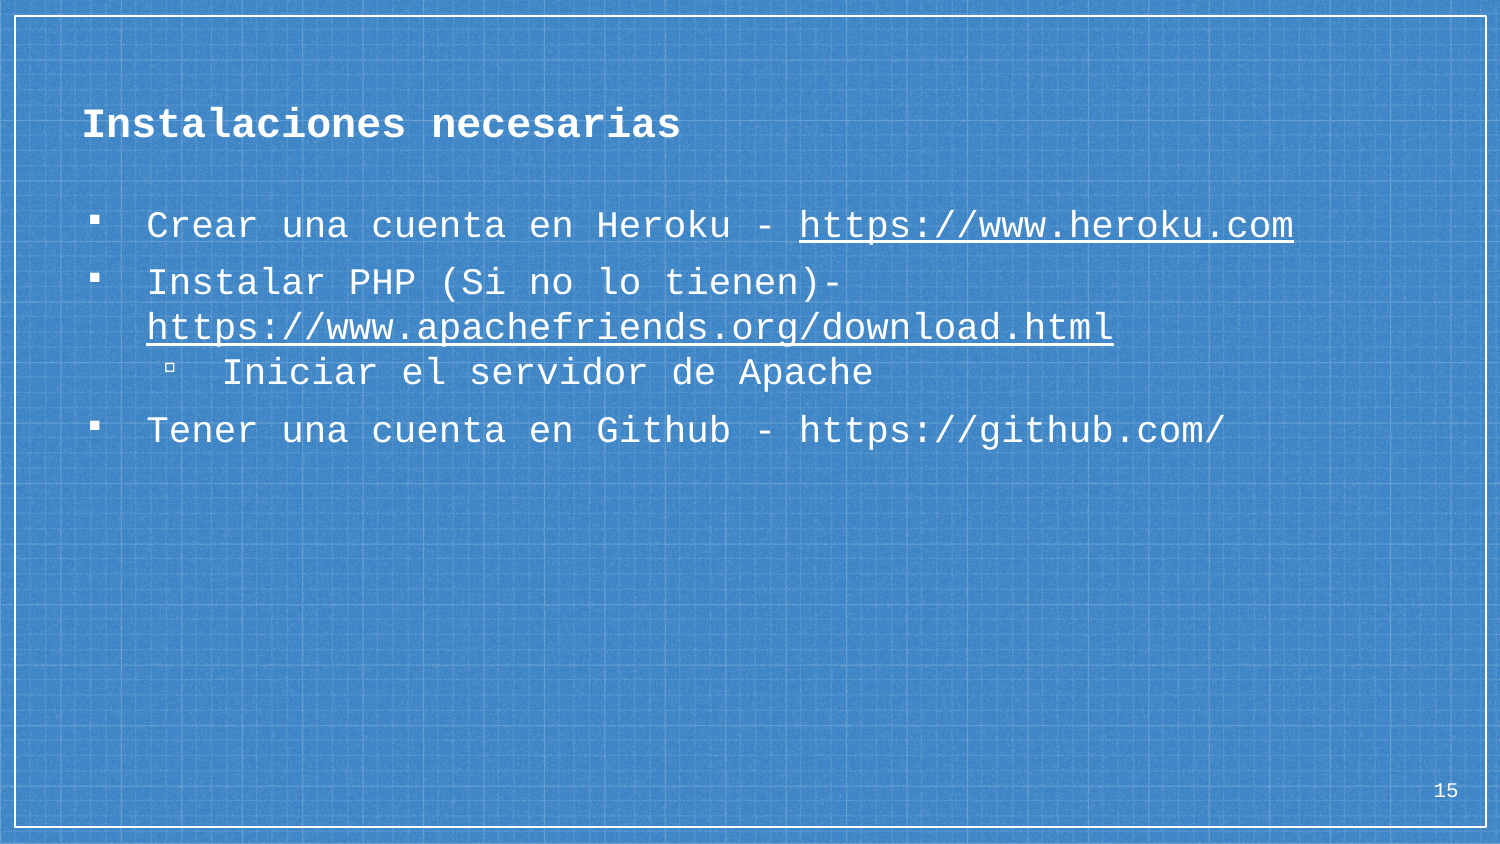

# Instalaciones necesarias
Crear una cuenta en Heroku - https://www.heroku.com
Instalar PHP (Si no lo tienen)- https://www.apachefriends.org/download.html
Iniciar el servidor de Apache
Tener una cuenta en Github - https://github.com/

15